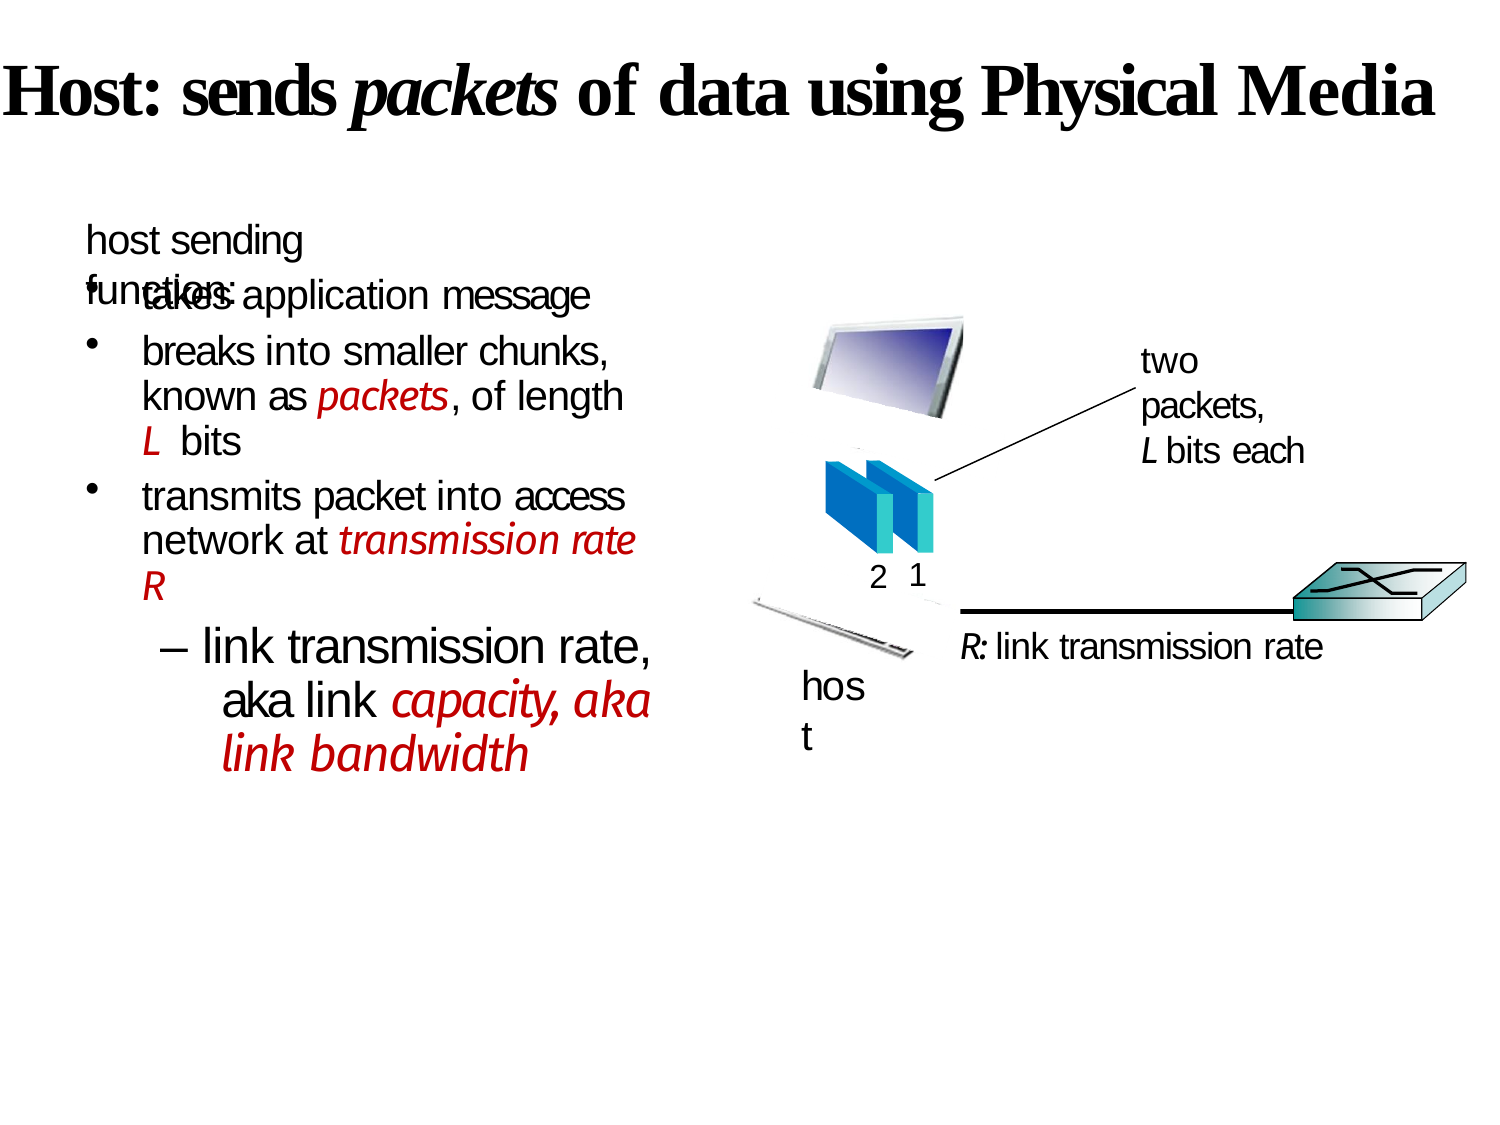

# Host: sends packets of data using Physical Media
host sending function:
takes application message
breaks into smaller chunks,  known as packets, of length L  bits
transmits packet into access  network at transmission rate R
– link transmission rate,  aka link capacity, aka  link bandwidth

two packets,
L bits each

1

2

R: link transmission rate
host